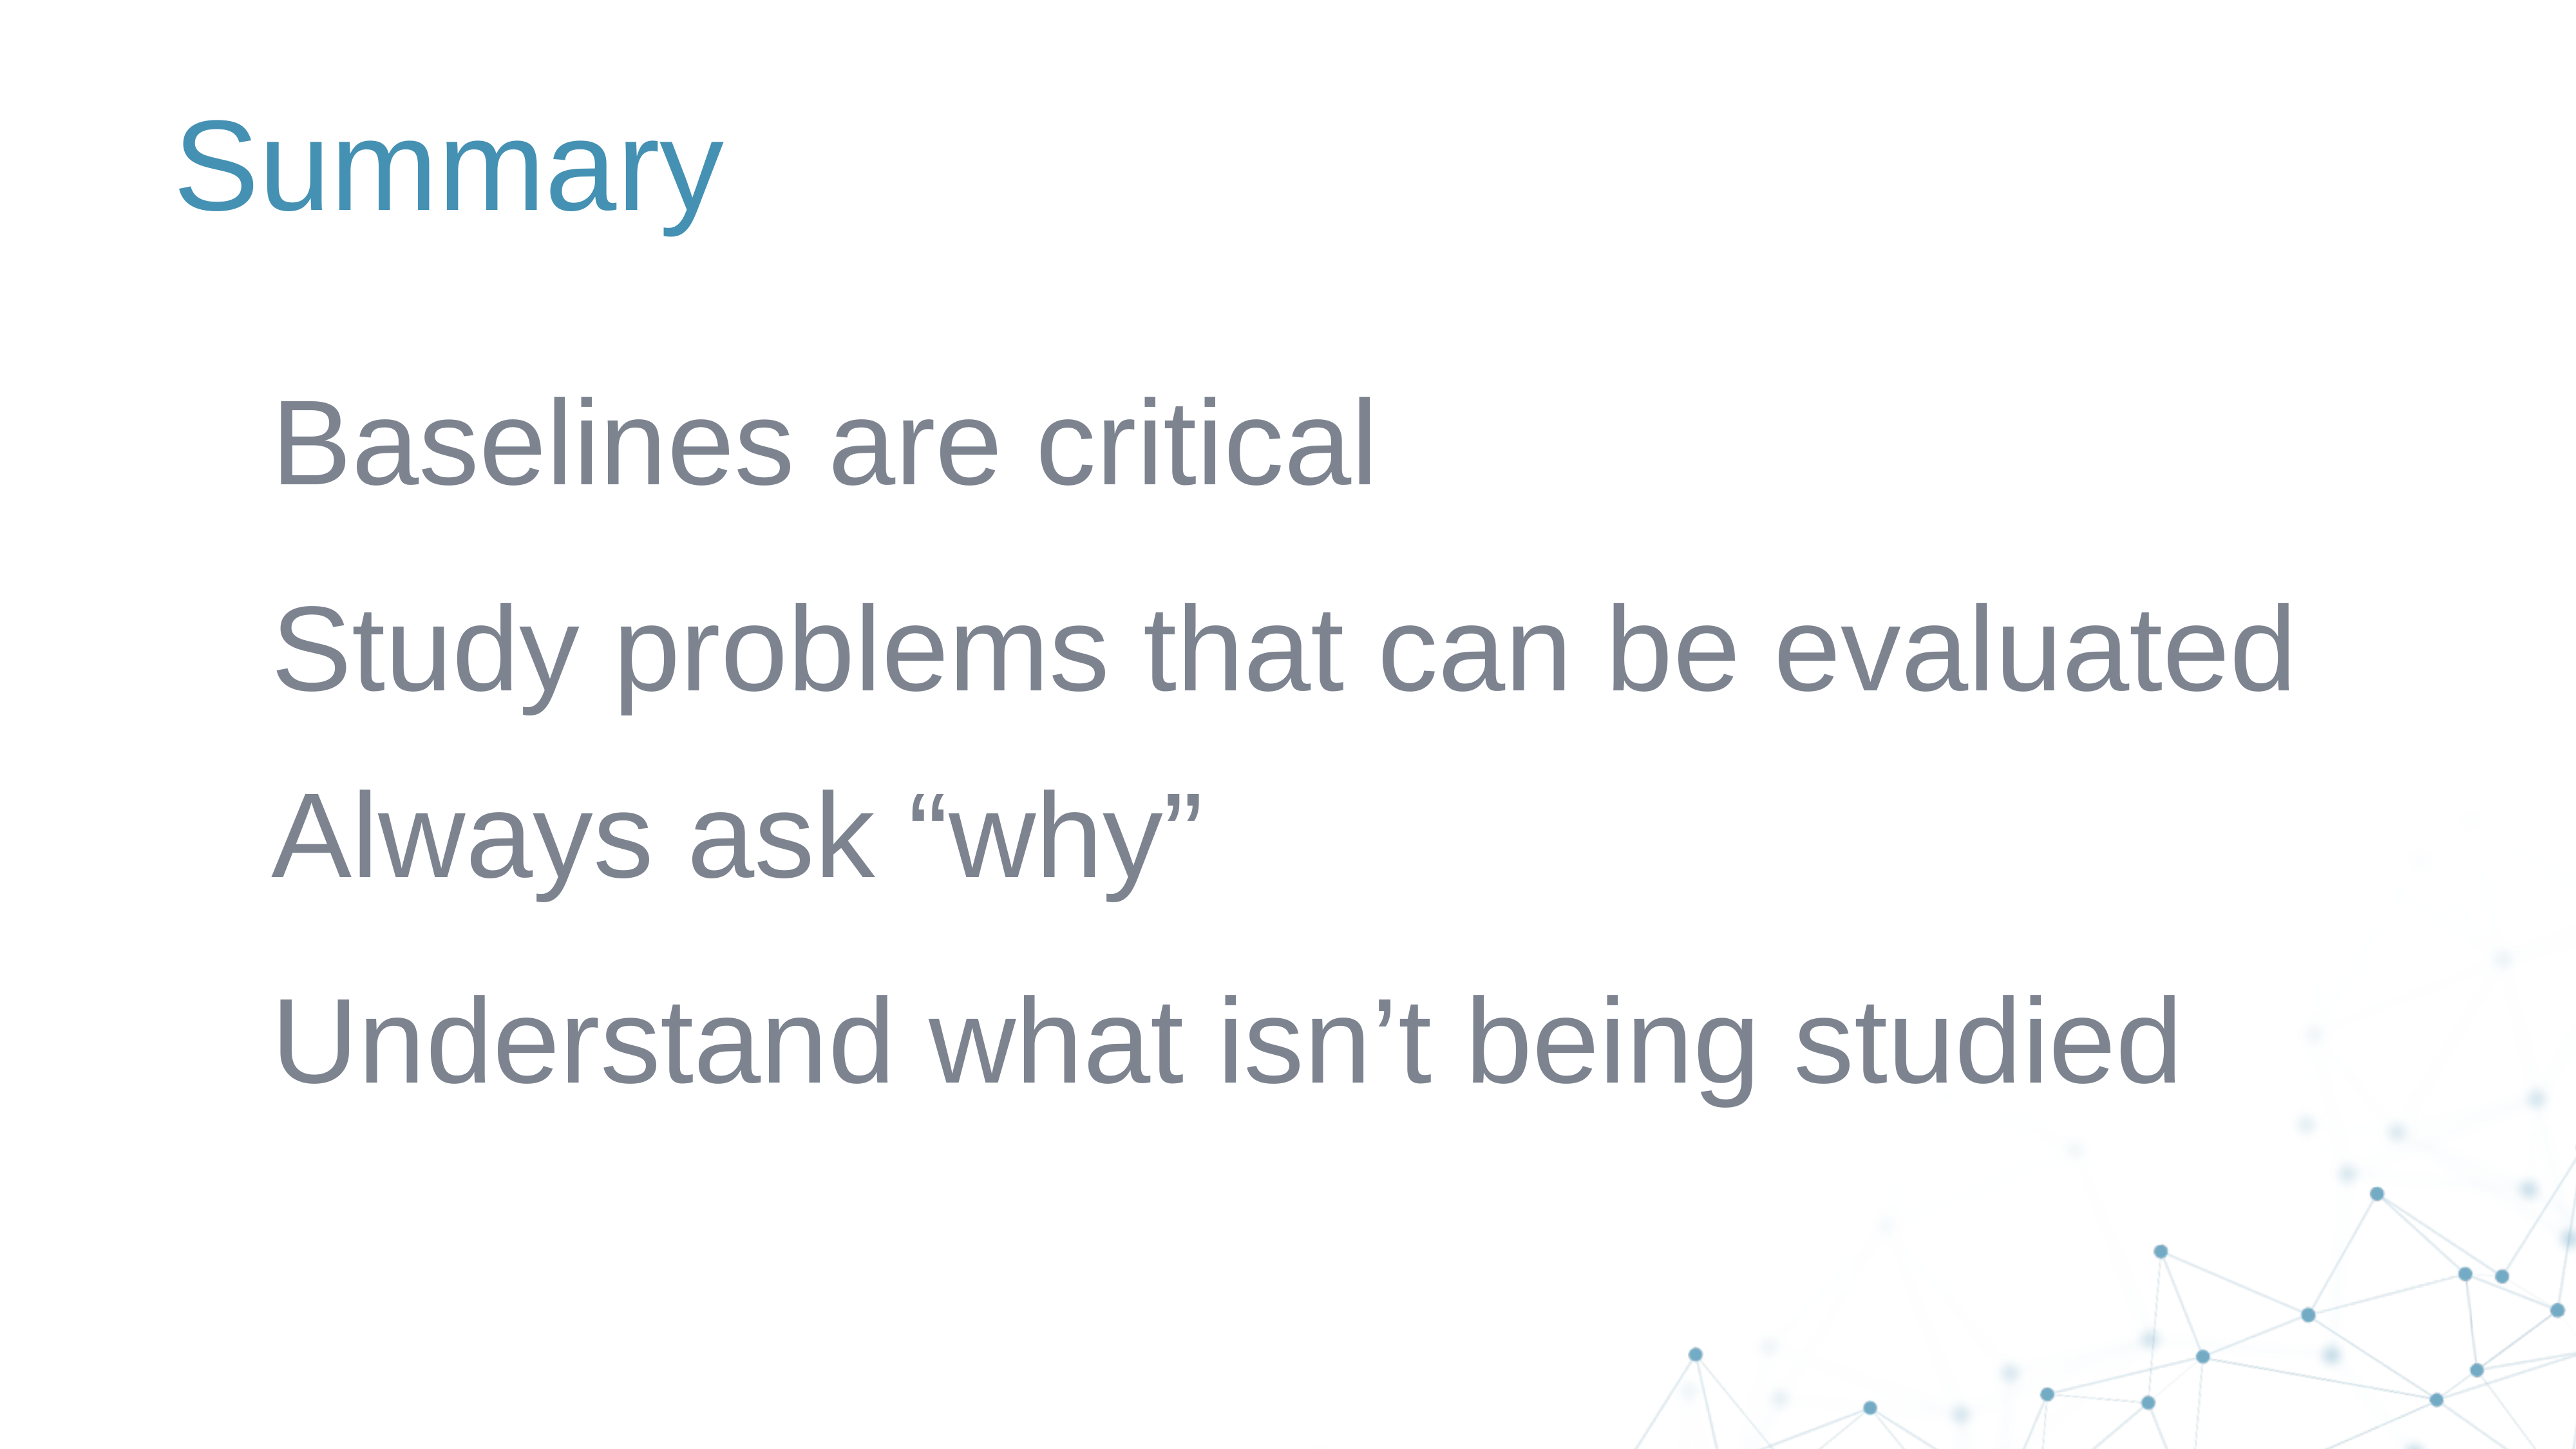

Summary
Baselines are critical
Study problems that can be evaluated
Always ask “why”
Understand what isn’t being studied